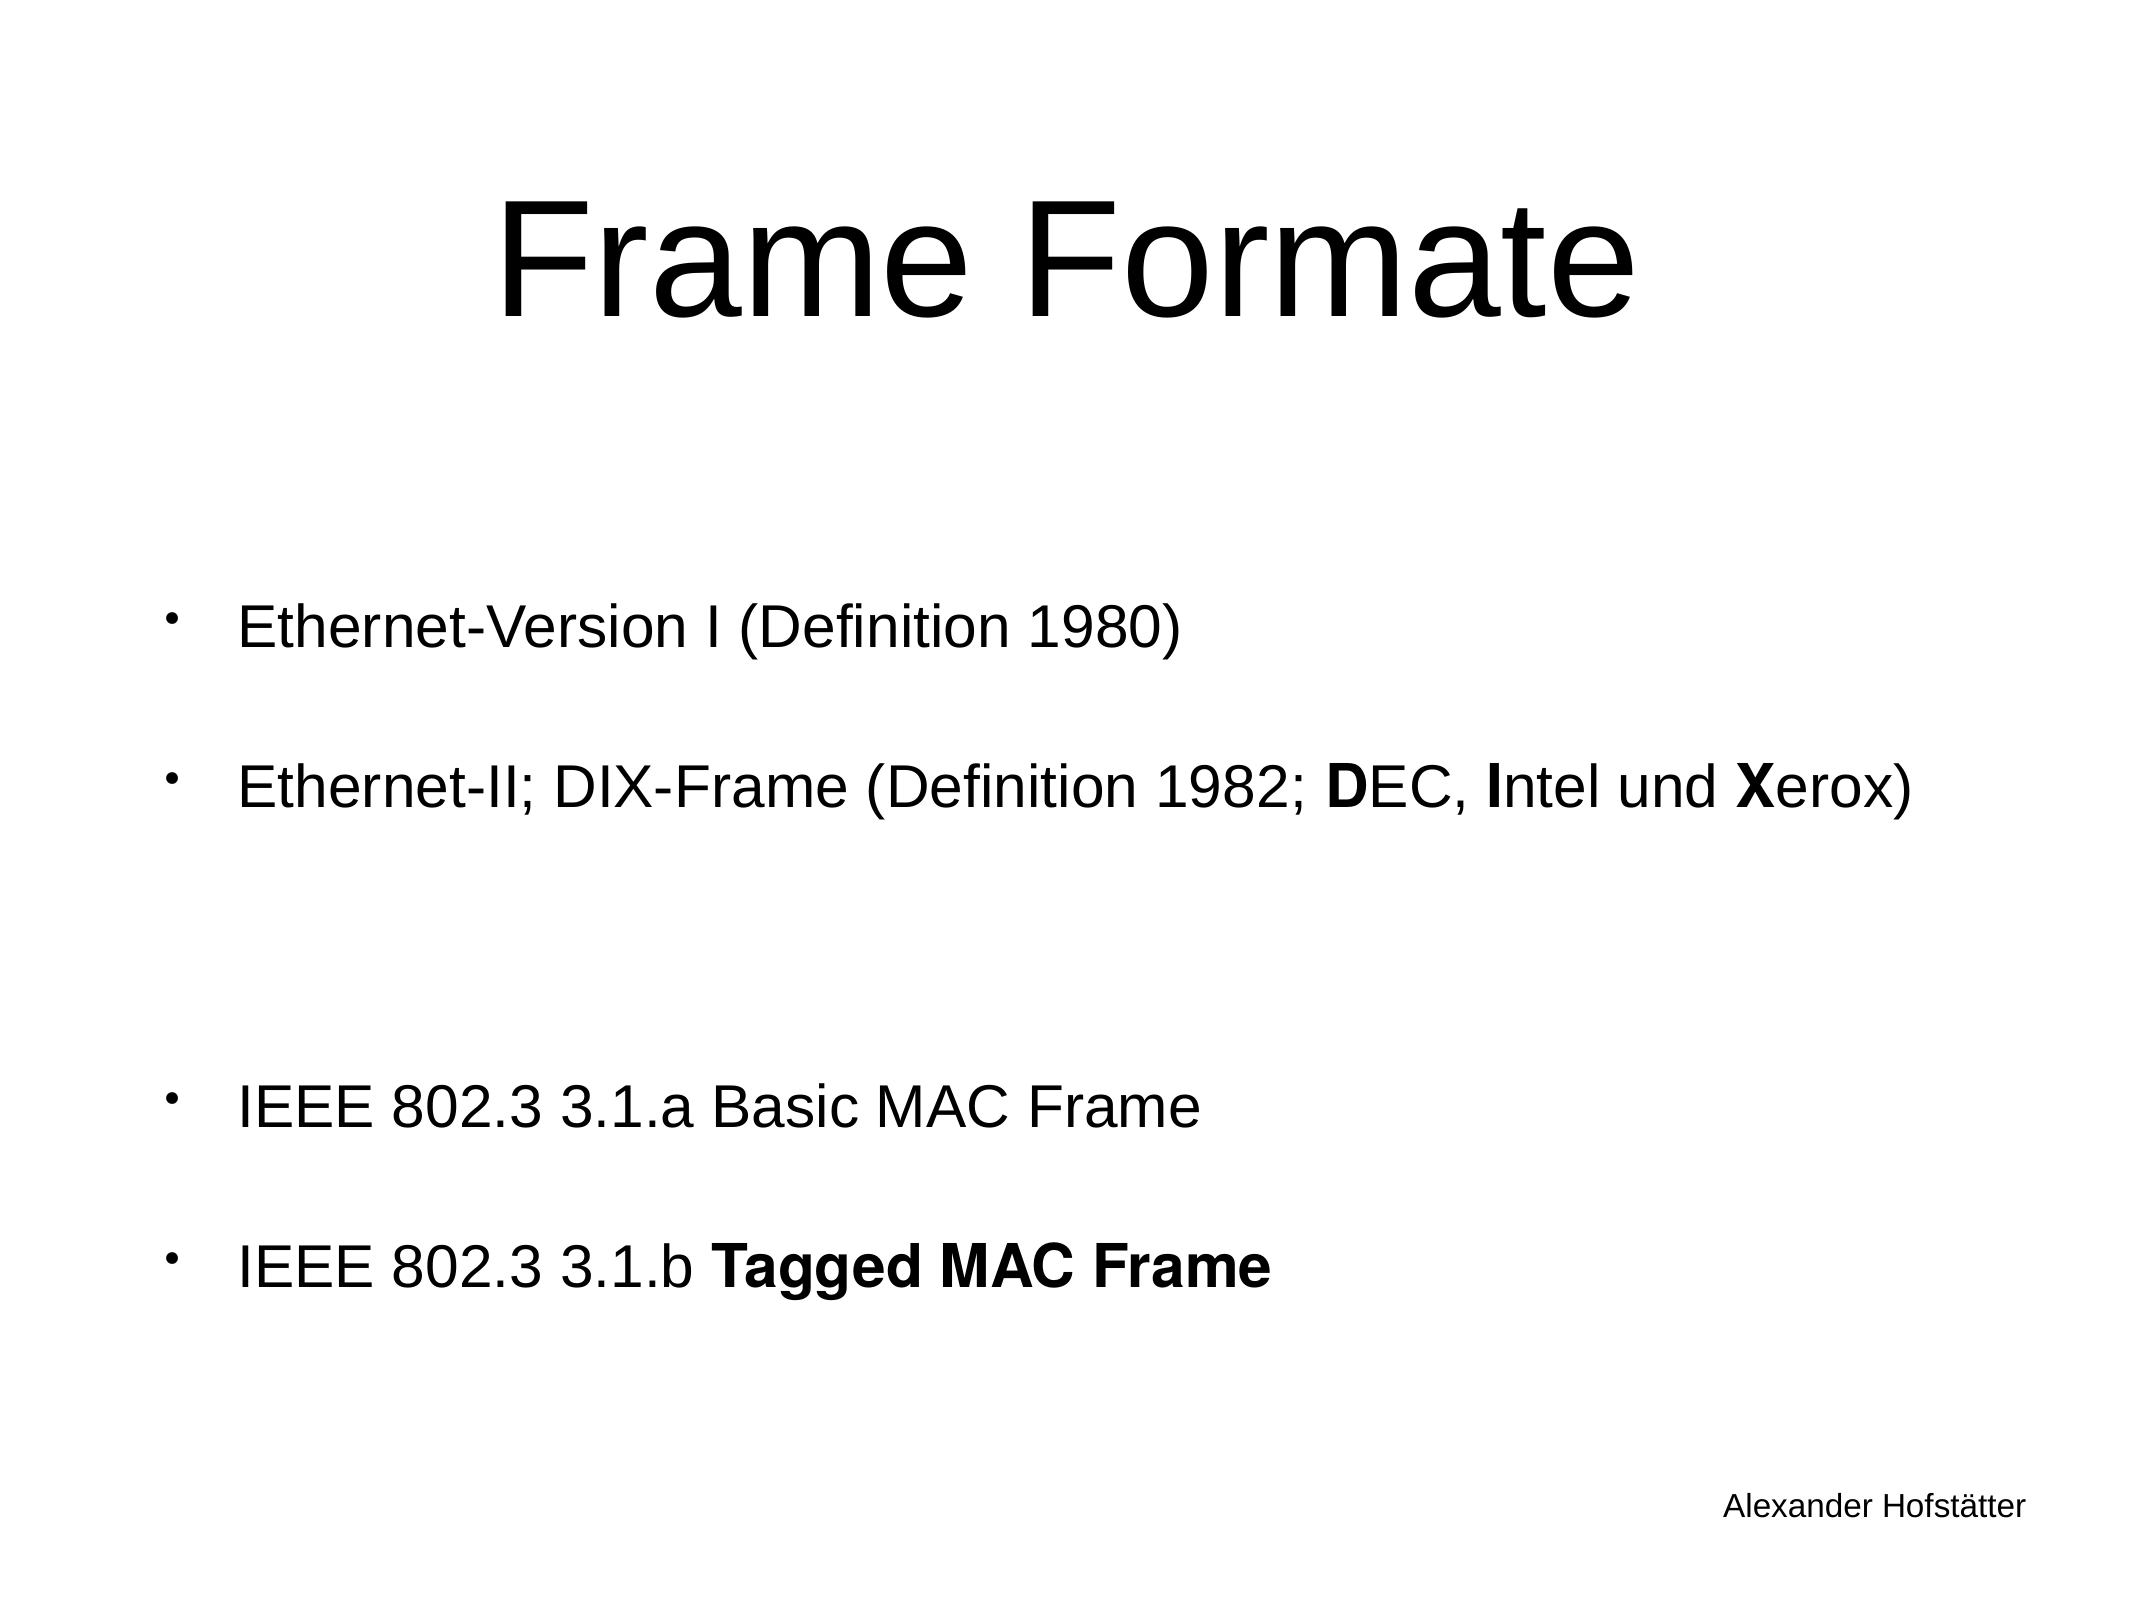

# Frame Formate
Ethernet-Version I (Definition 1980)
Ethernet-II; DIX-Frame (Definition 1982; DEC, Intel und Xerox)

IEEE 802.3 3.1.a Basic MAC Frame
IEEE 802.3 3.1.b Tagged MAC Frame